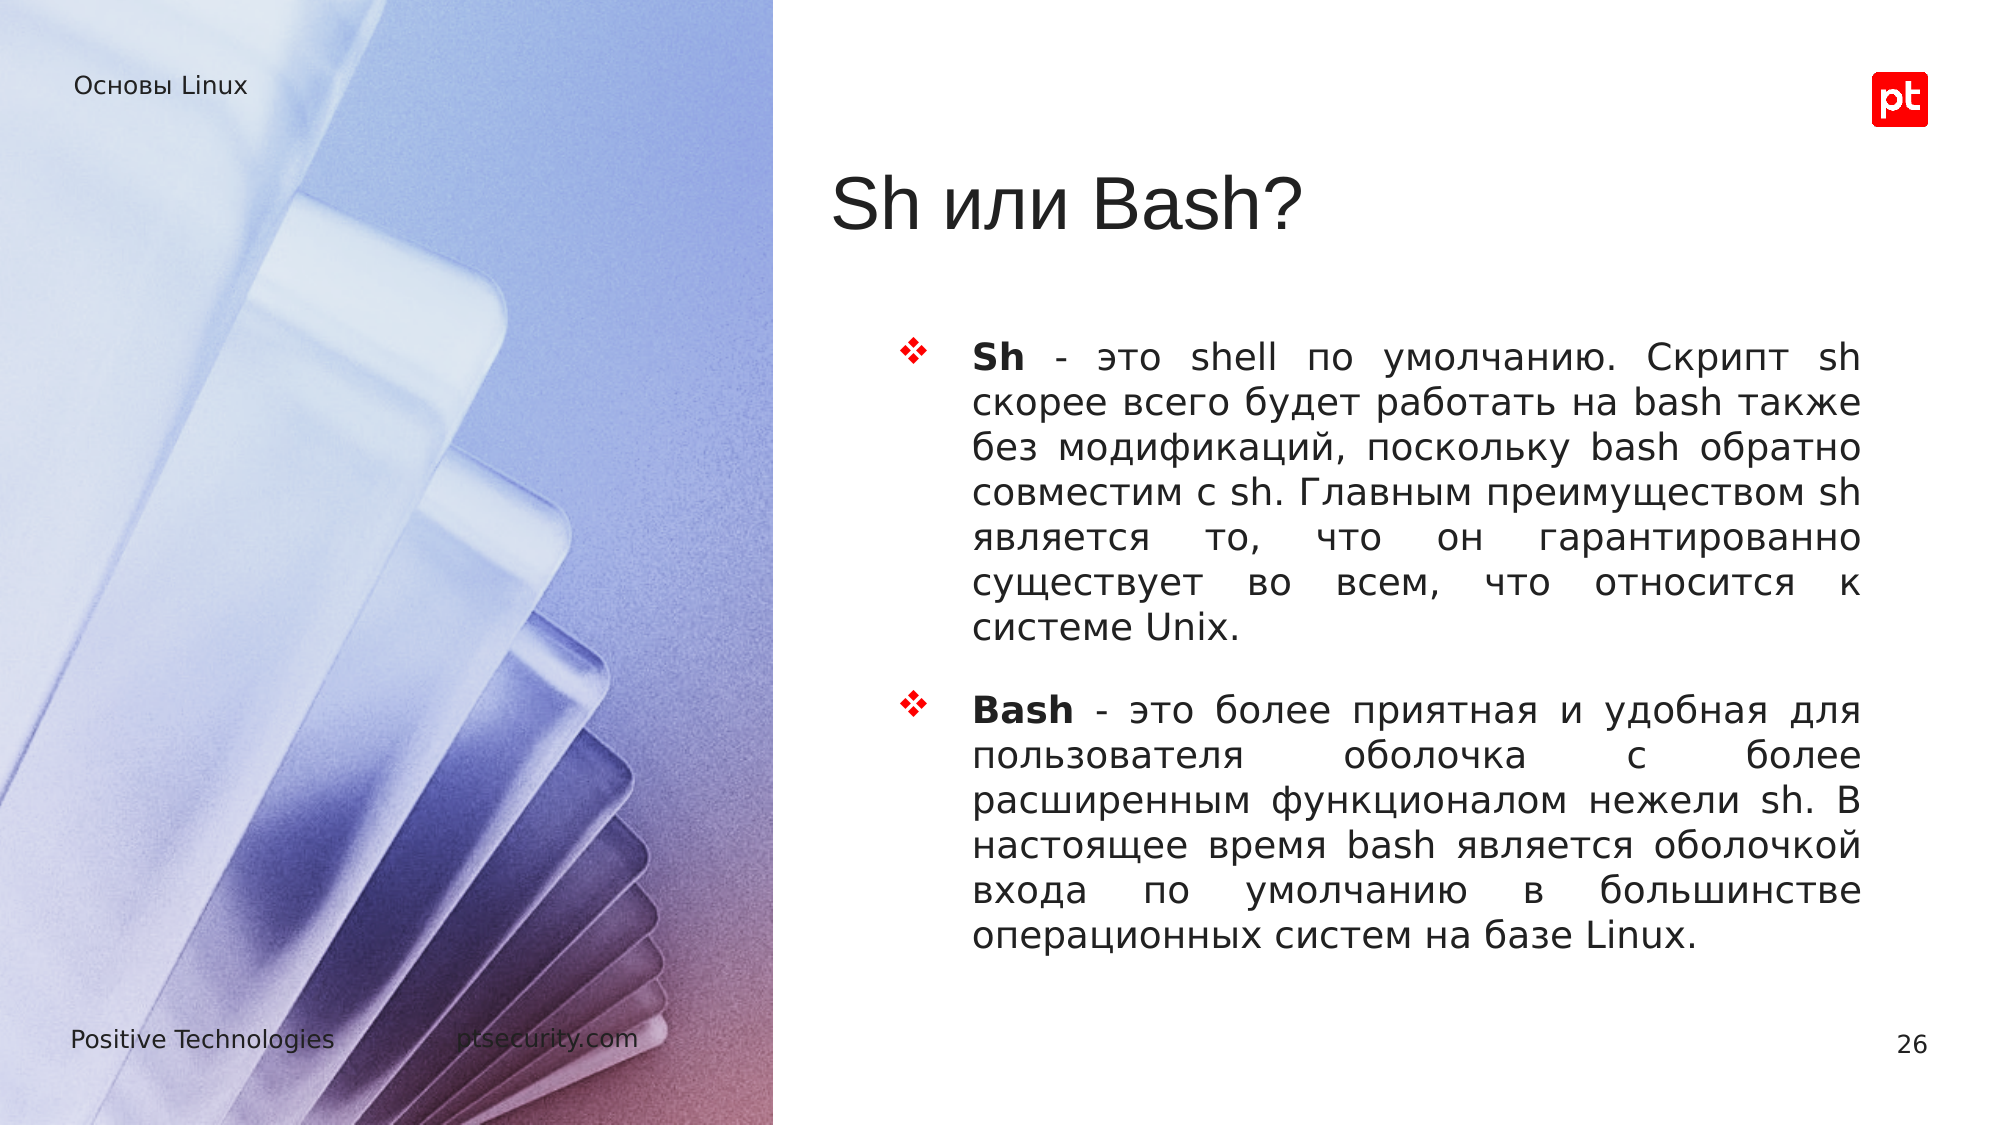

Основы Linux
# Sh или Bash?
Sh - это shell по умолчанию. Скрипт sh скорее всего будет работать на bash также без модификаций, поскольку bash обратно совместим с sh. Главным преимуществом sh является то, что он гарантированно существует во всем, что относится к системе Unix.
Bash - это более приятная и удобная для пользователя оболочка с более расширенным функционалом нежели sh. В настоящее время bash является оболочкой входа по умолчанию в большинстве операционных систем на базе Linux.
26